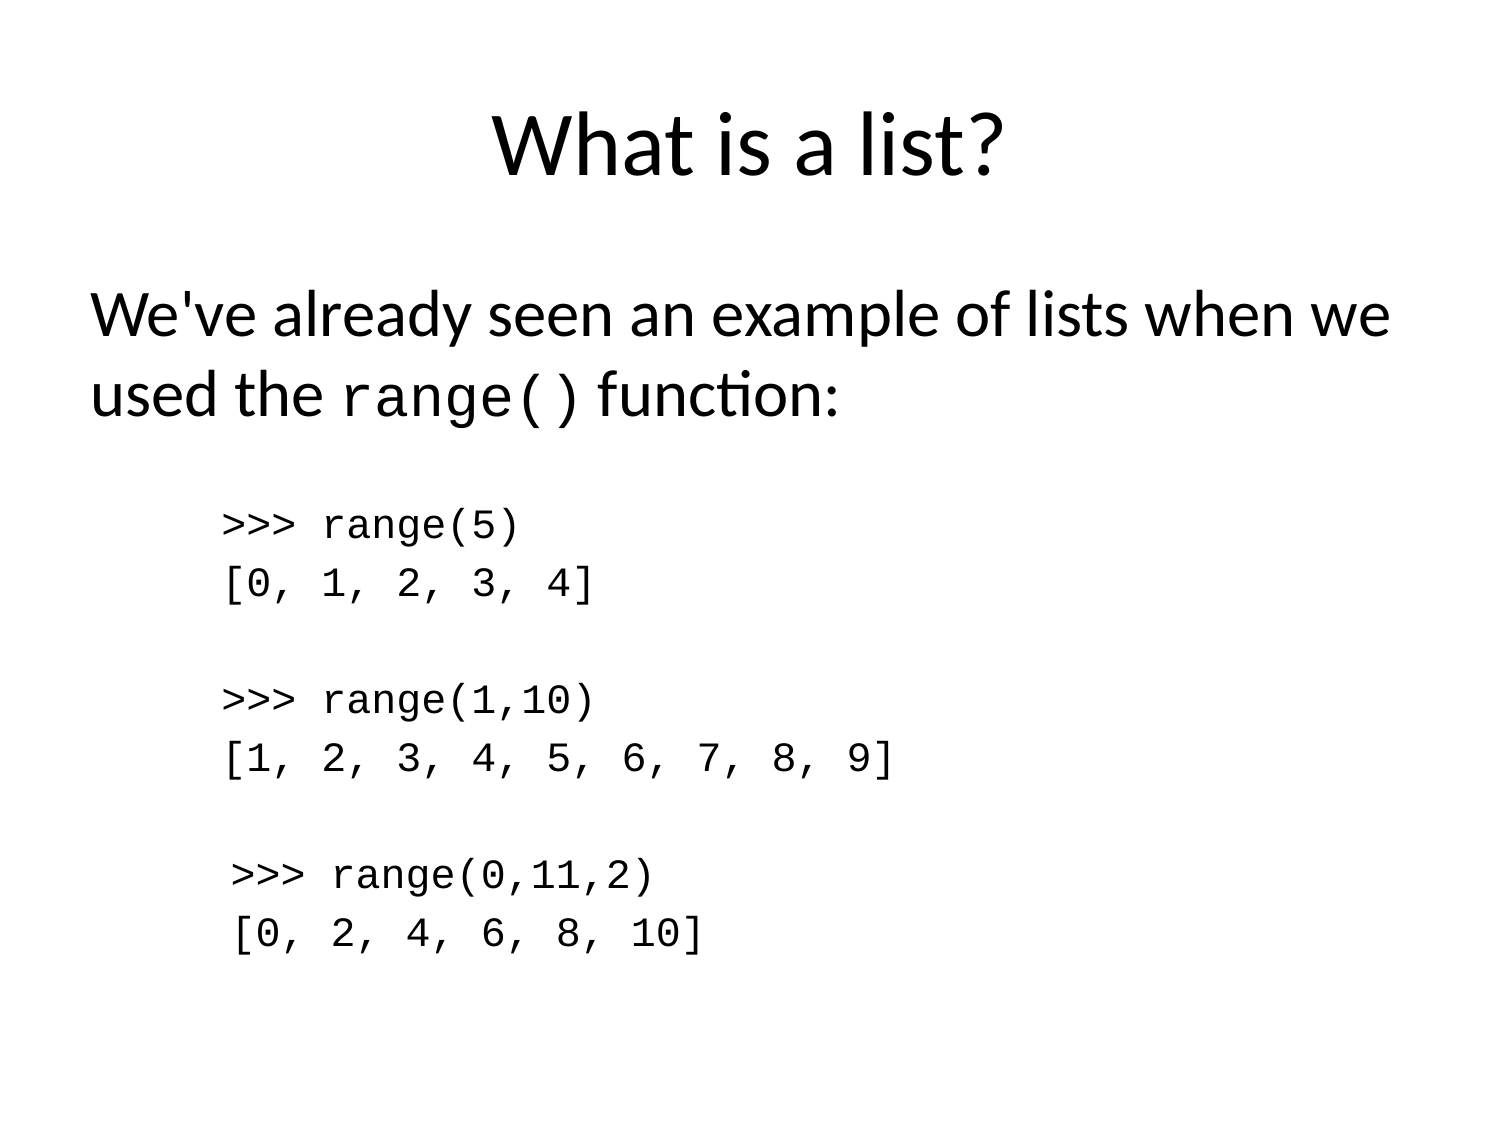

# What is a list?
We've already seen an example of lists when we used the range() function:

>>> range(5)
[0, 1, 2, 3, 4]

>>> range(1,10)
[1, 2, 3, 4, 5, 6, 7, 8, 9]

>>> range(0,11,2)
[0, 2, 4, 6, 8, 10]